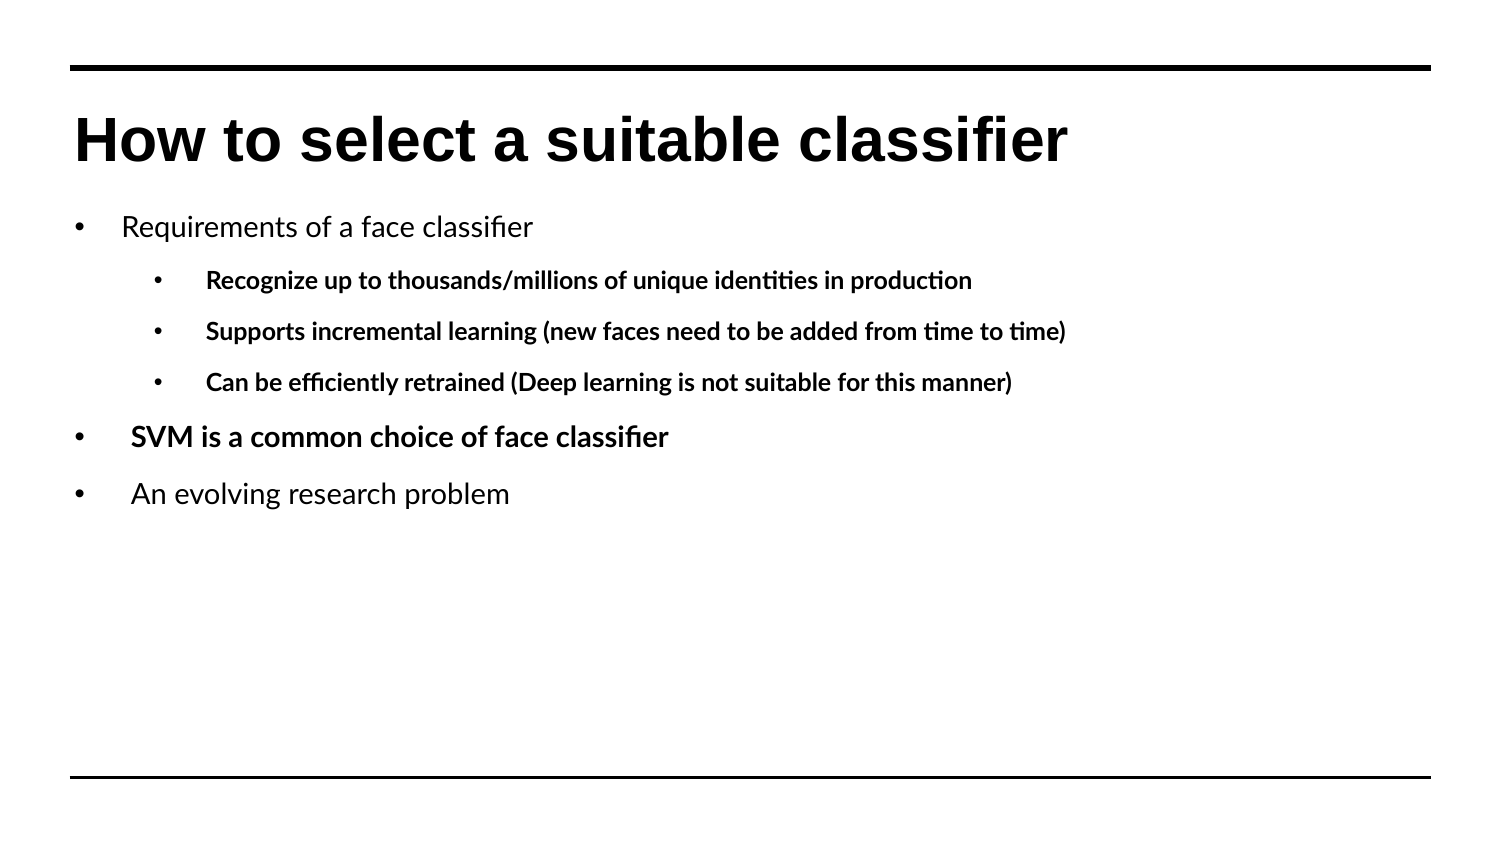

How to select a suitable classifier
Requirements of a face classifier
Recognize up to thousands/millions of unique identities in production
Supports incremental learning (new faces need to be added from time to time)
Can be efficiently retrained (Deep learning is not suitable for this manner)
SVM is a common choice of face classifier
An evolving research problem